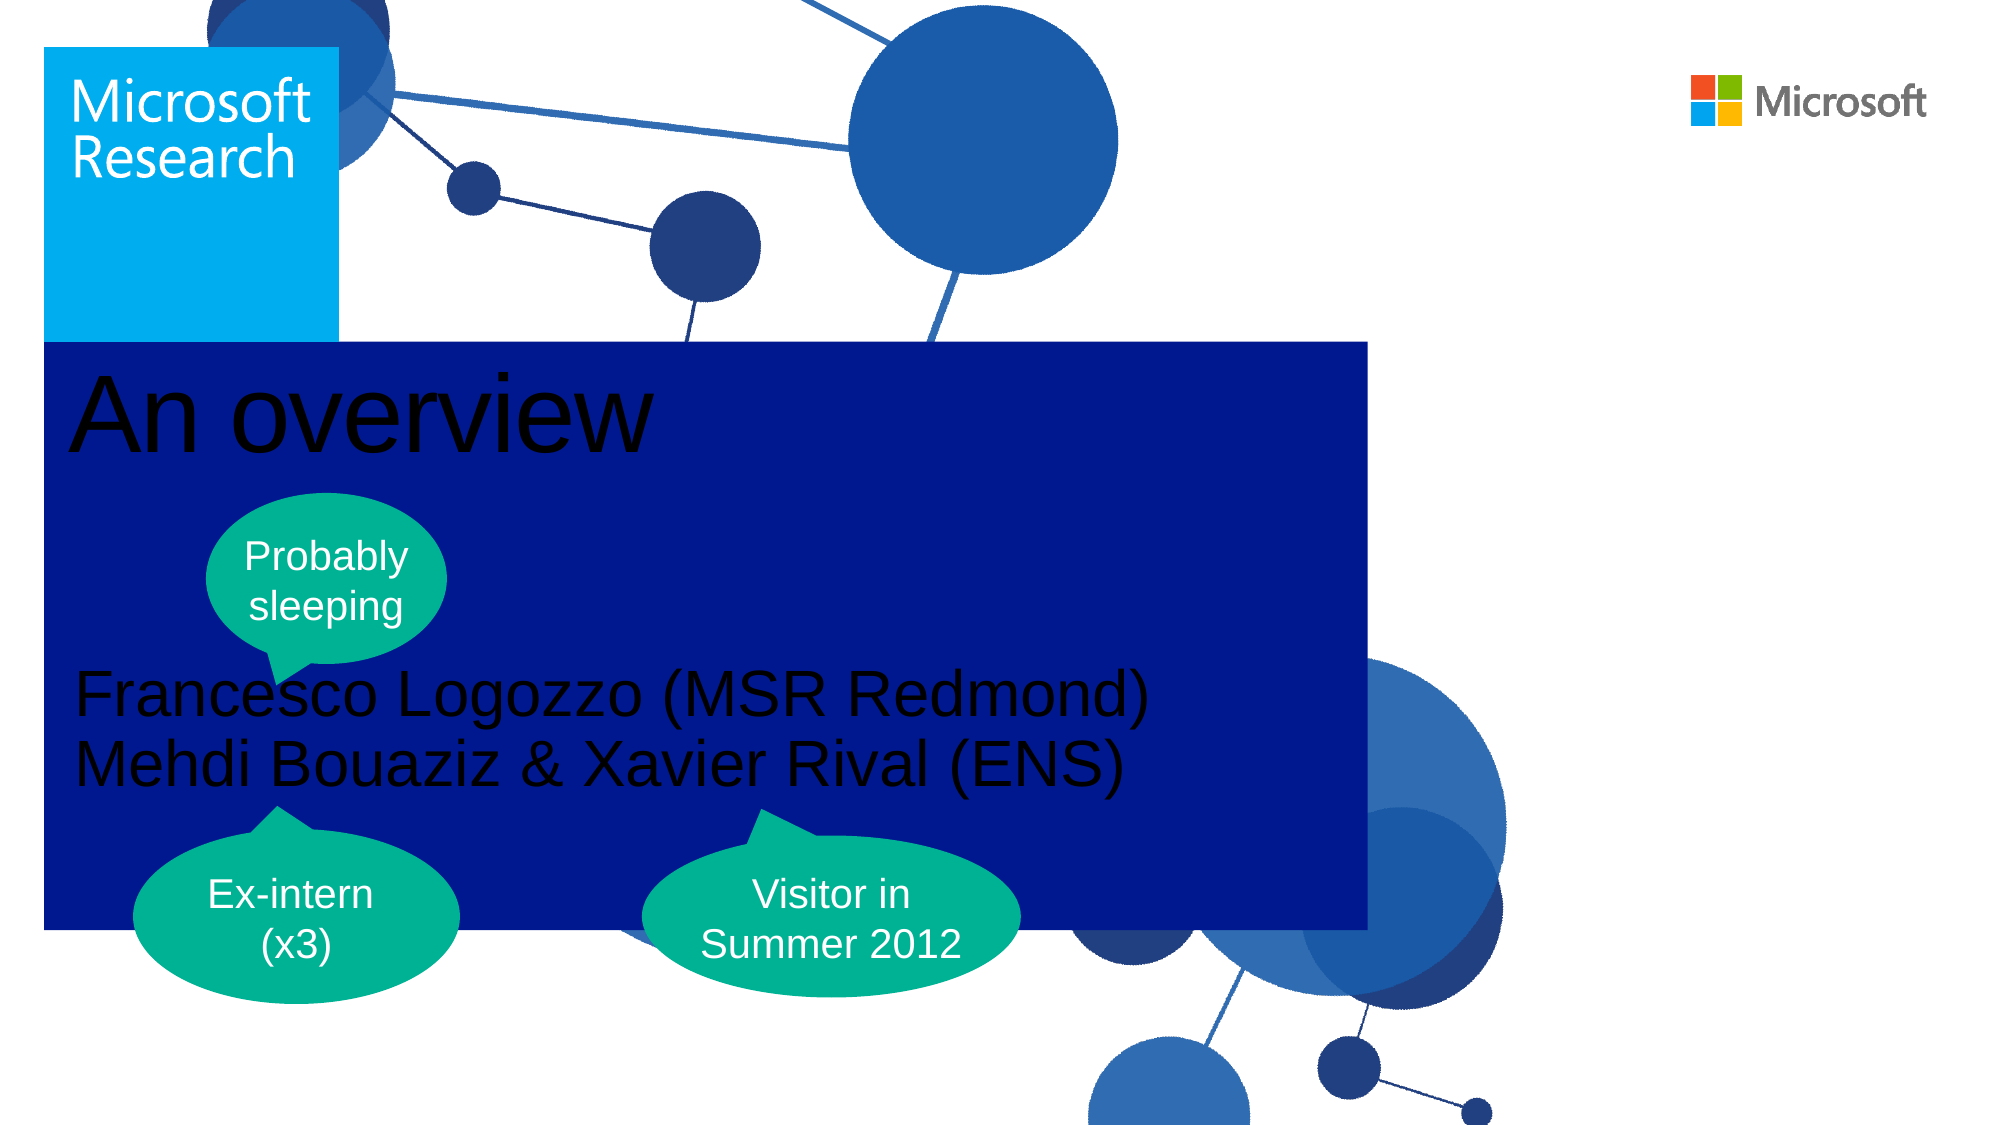

# An overview
Probably sleeping
Francesco Logozzo (MSR Redmond)
Mehdi Bouaziz & Xavier Rival (ENS)

Ex-intern
(x3)
Visitor in Summer 2012